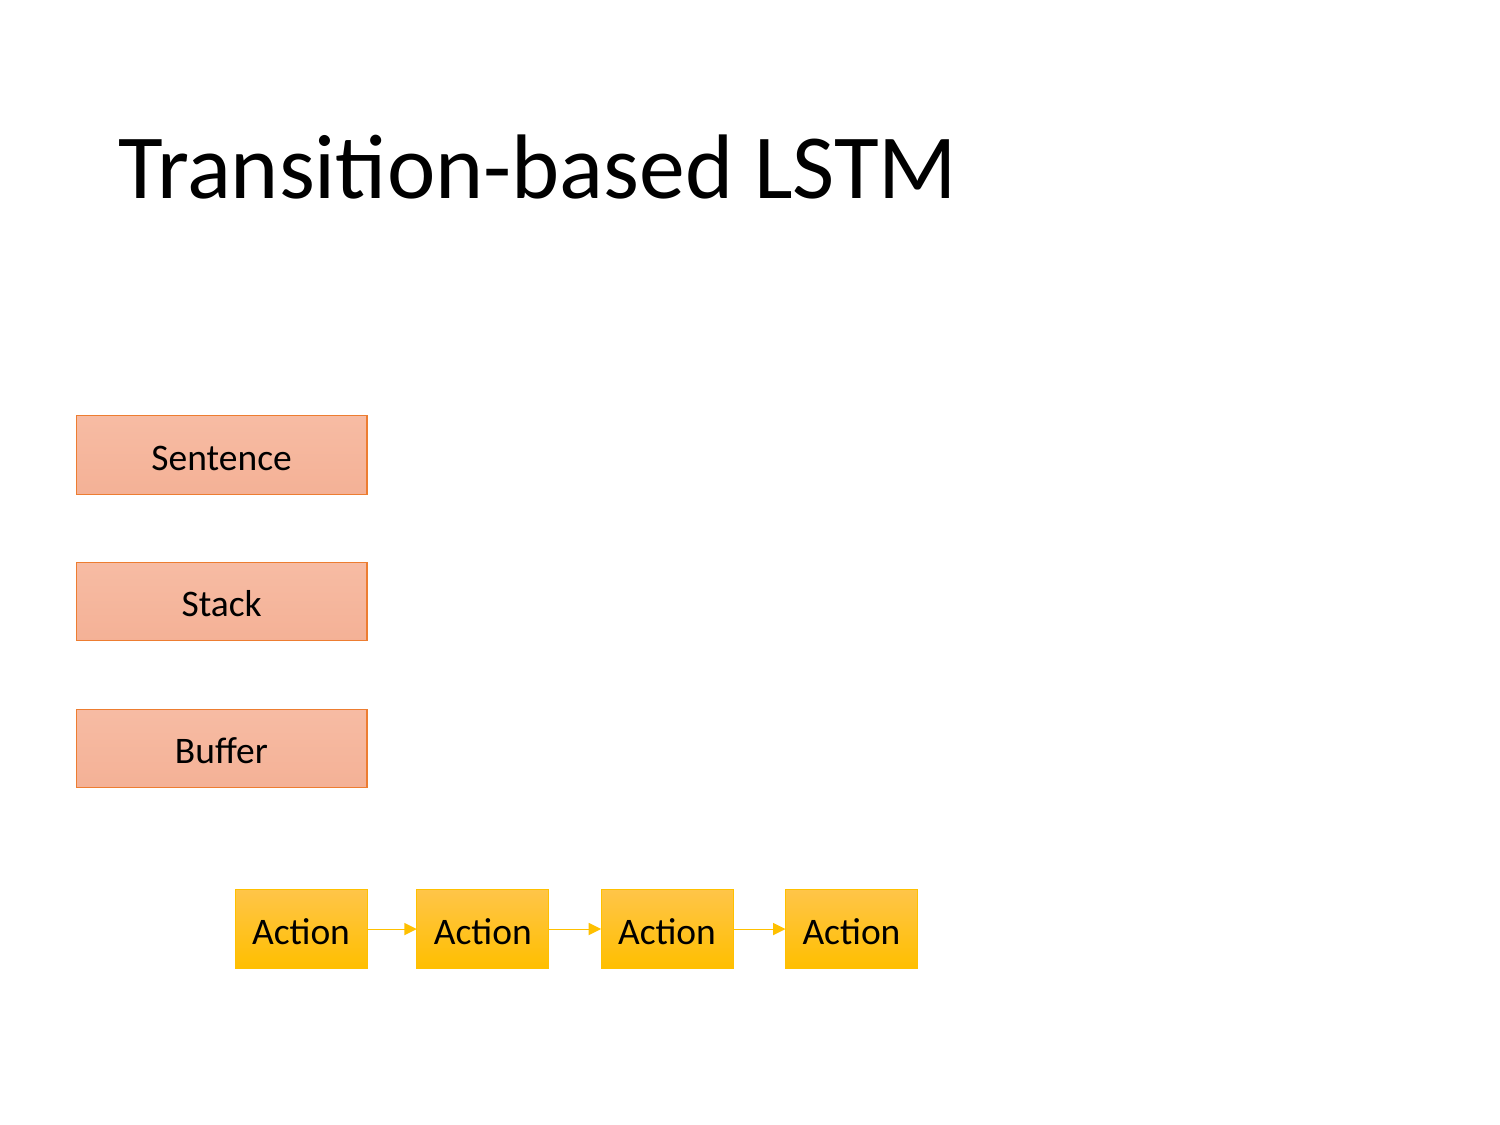

# Transition-based LSTM
Sentence
Stack
Buffer
Action
Action
Action
Action